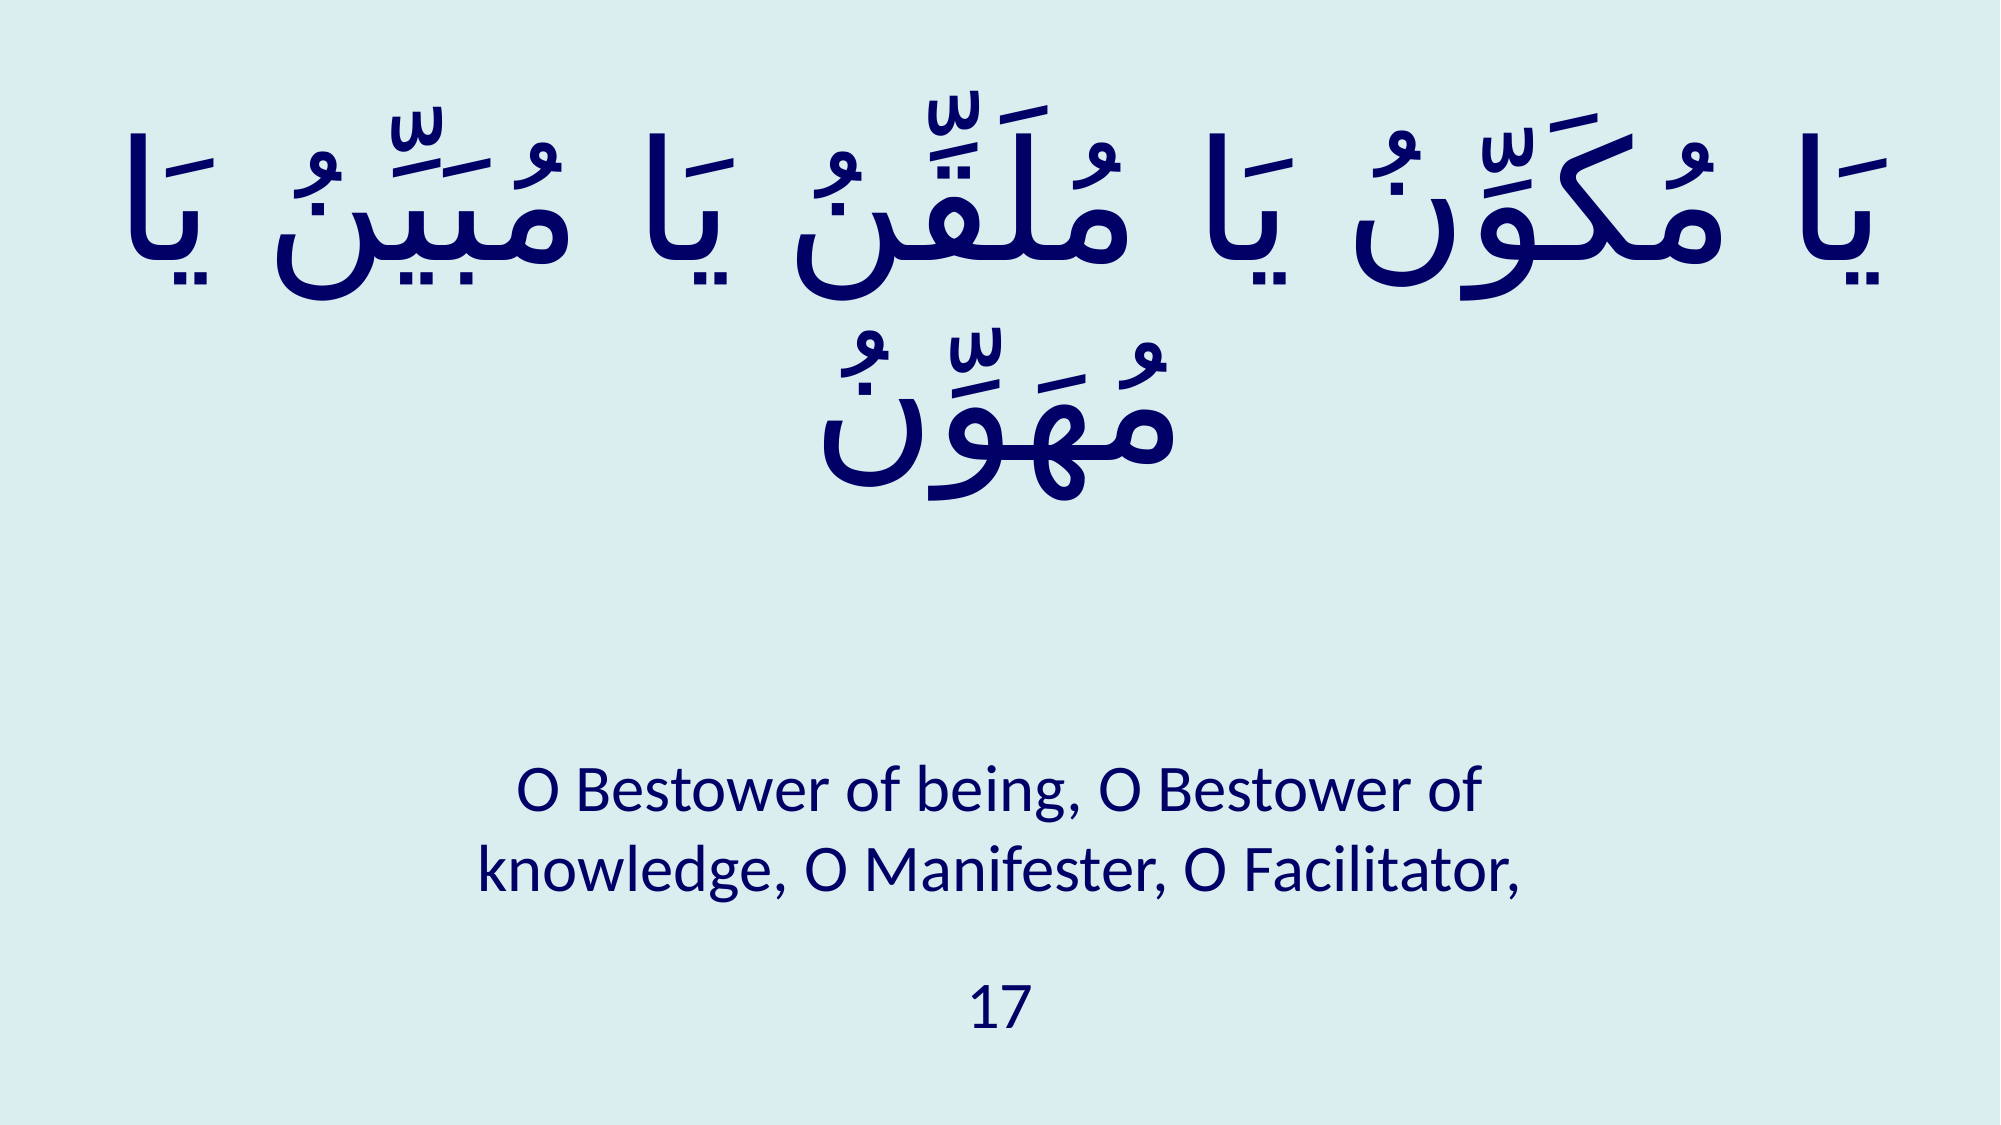

# يَا مُكَوِّنُ يَا مُلَقِّنُ يَا مُبَيِّنُ يَا مُهَوِّنُ
O Bestower of being, O Bestower of knowledge, O Manifester, O Facilitator,
17